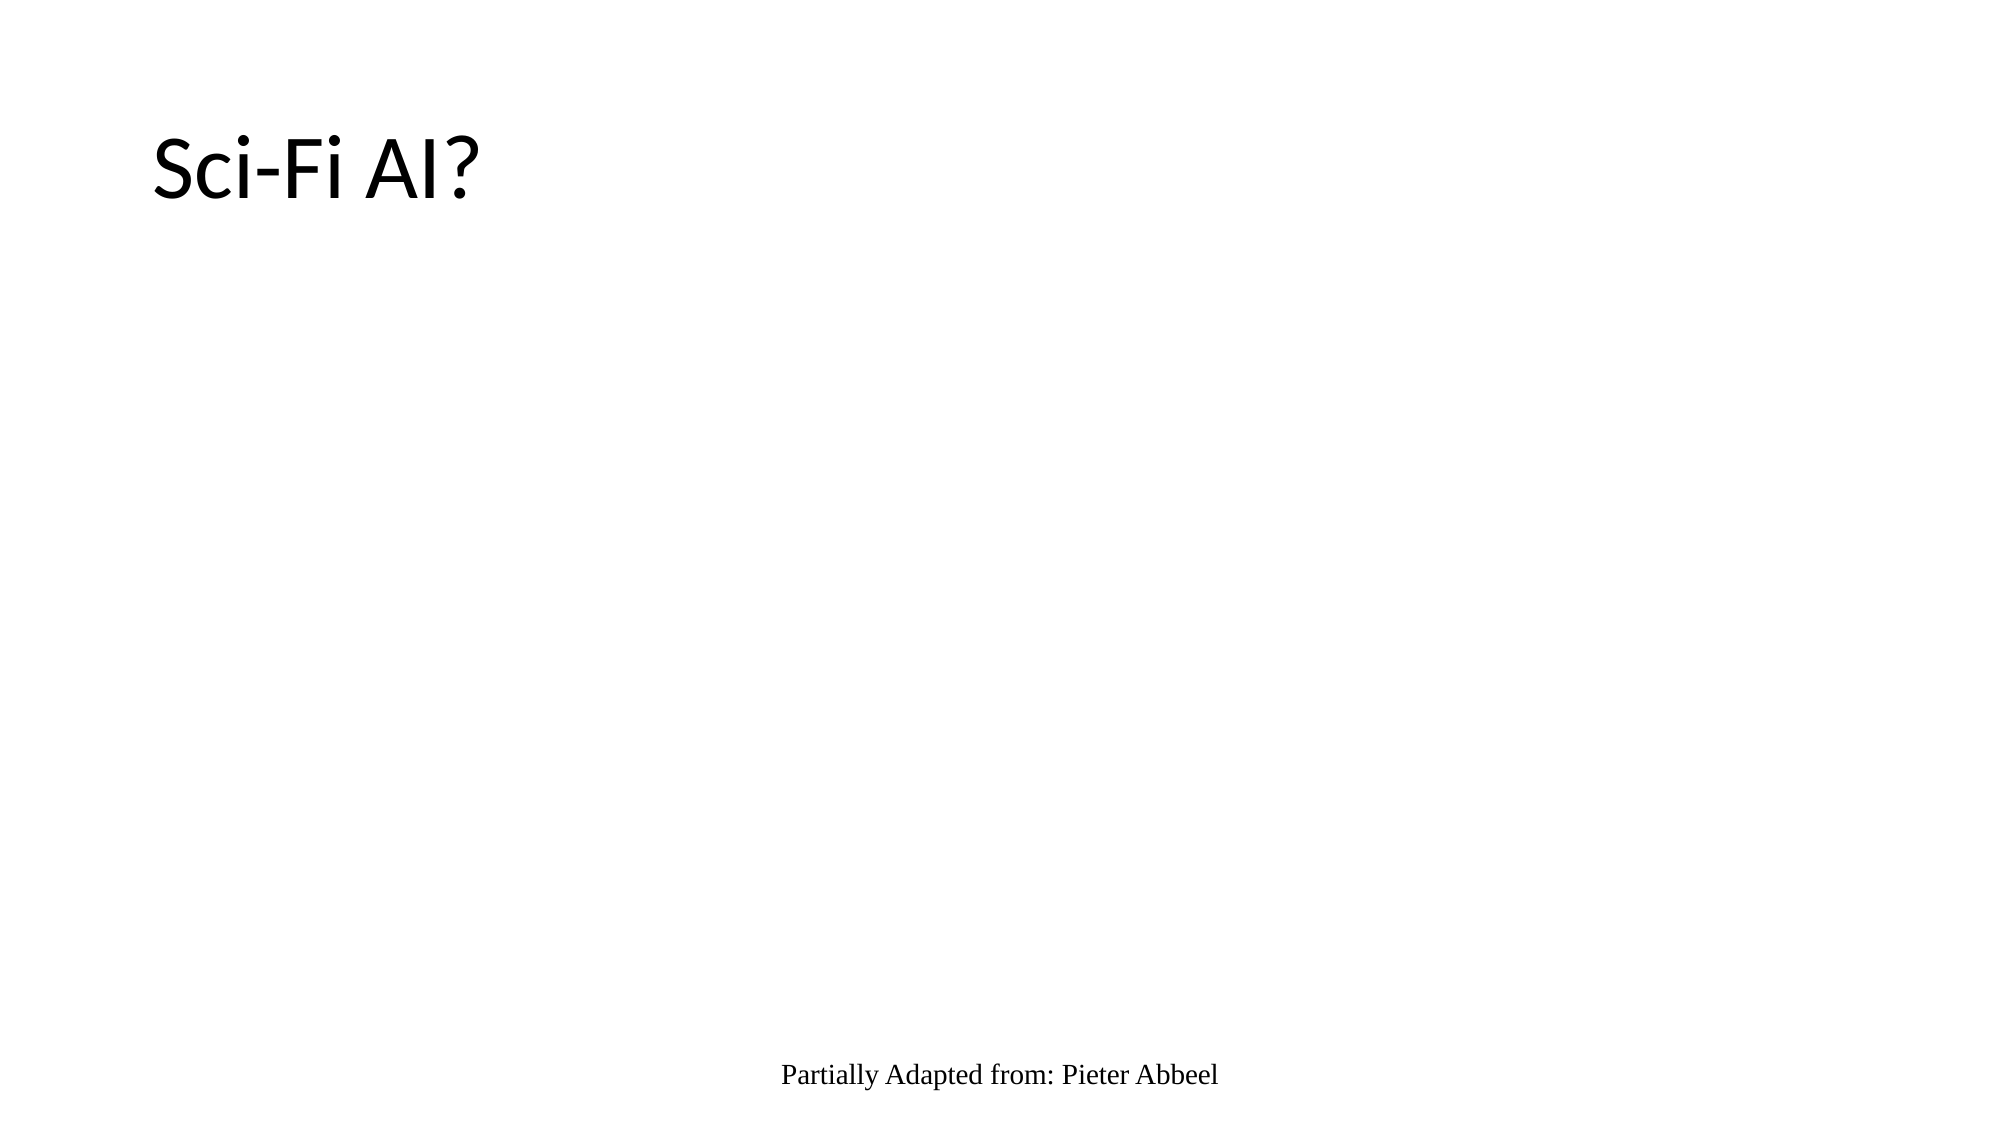

# Sci-Fi AI?
Partially Adapted from: Pieter Abbeel